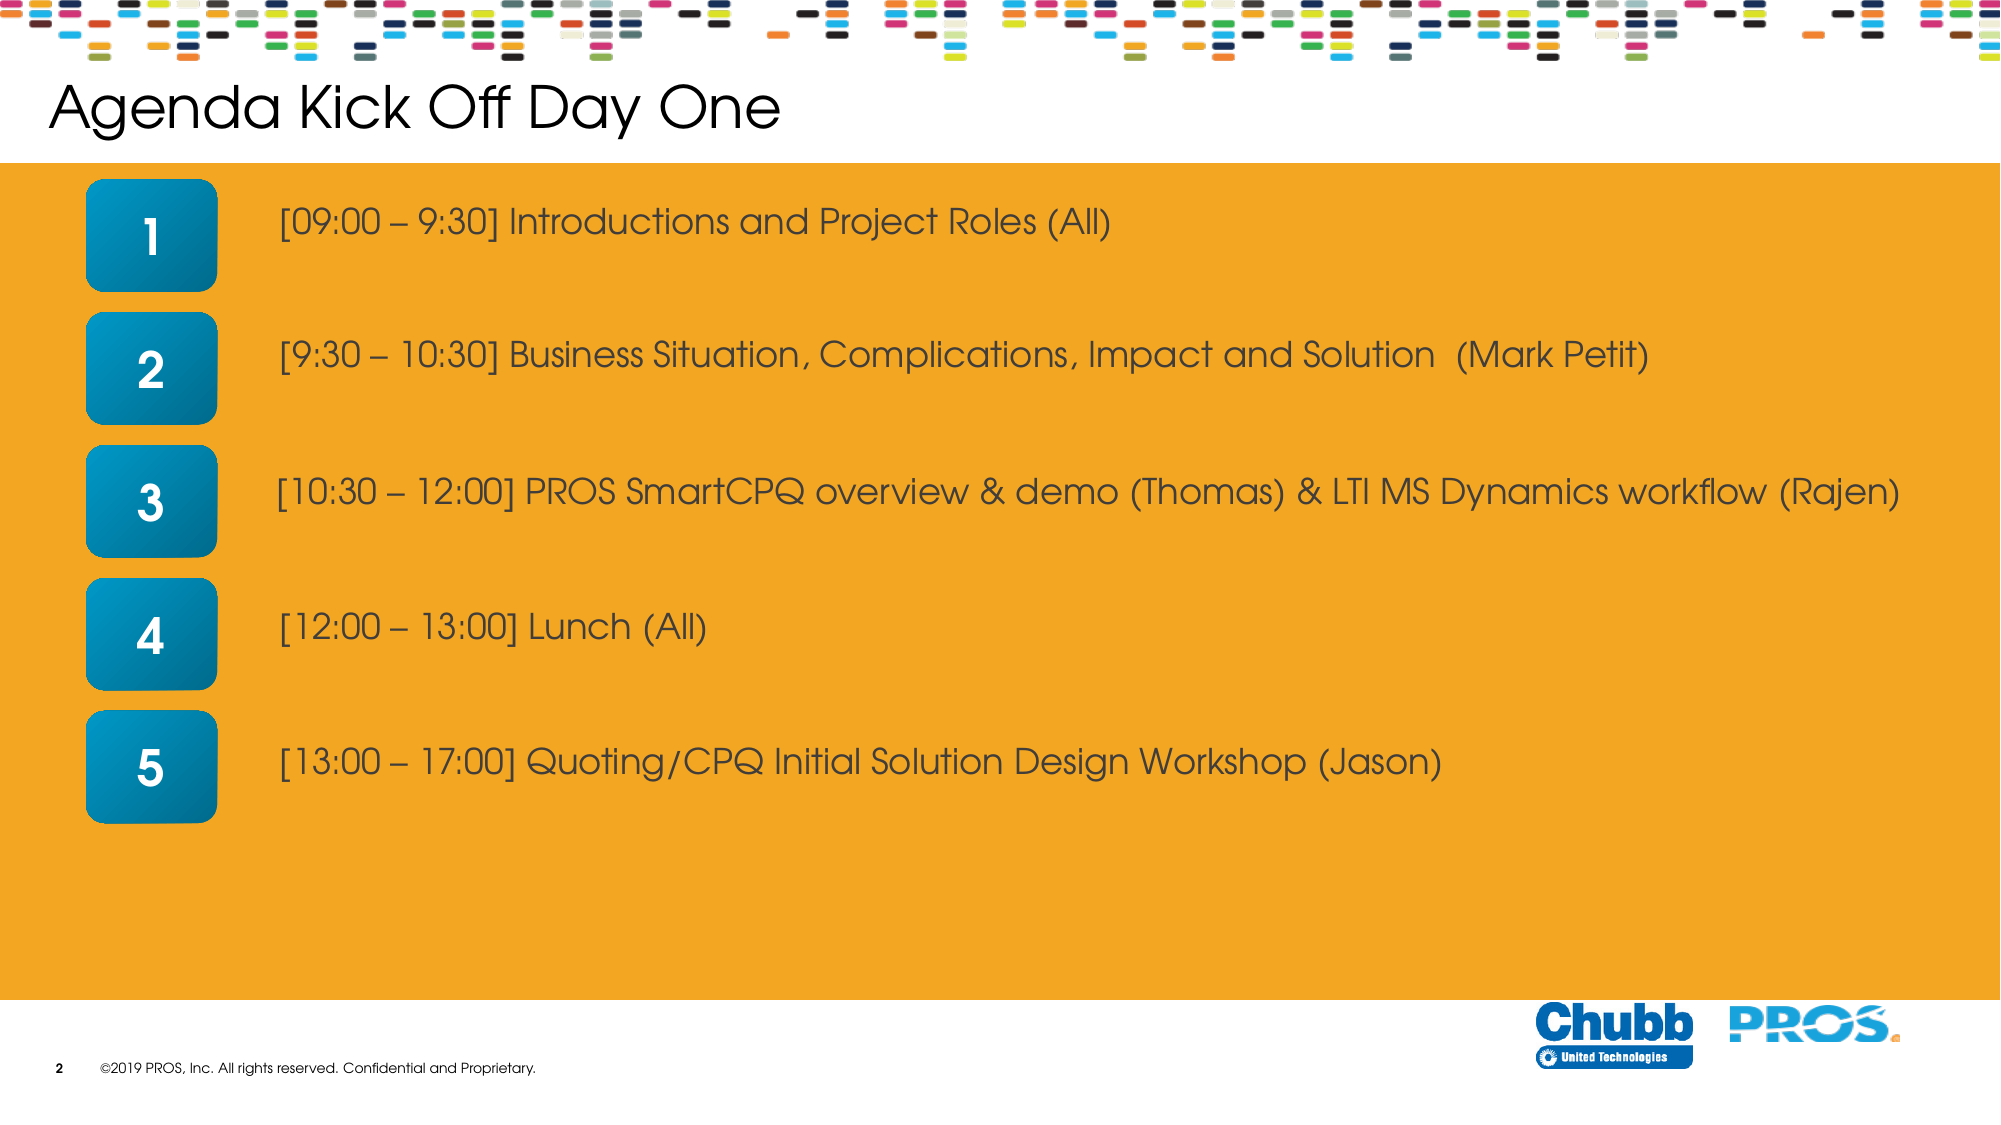

# Agenda Kick Off Day One
1
[09:00 – 9:30] Introductions and Project Roles (All)
2
[9:30 – 10:30] Business Situation, Complications, Impact and Solution  (Mark Petit)
3
[10:30 – 12:00] PROS SmartCPQ overview & demo (Thomas) & LTI MS Dynamics workflow (Rajen)
4
[12:00 – 13:00] Lunch (All)
5
[13:00 – 17:00] Quoting/CPQ Initial Solution Design Workshop (Jason)